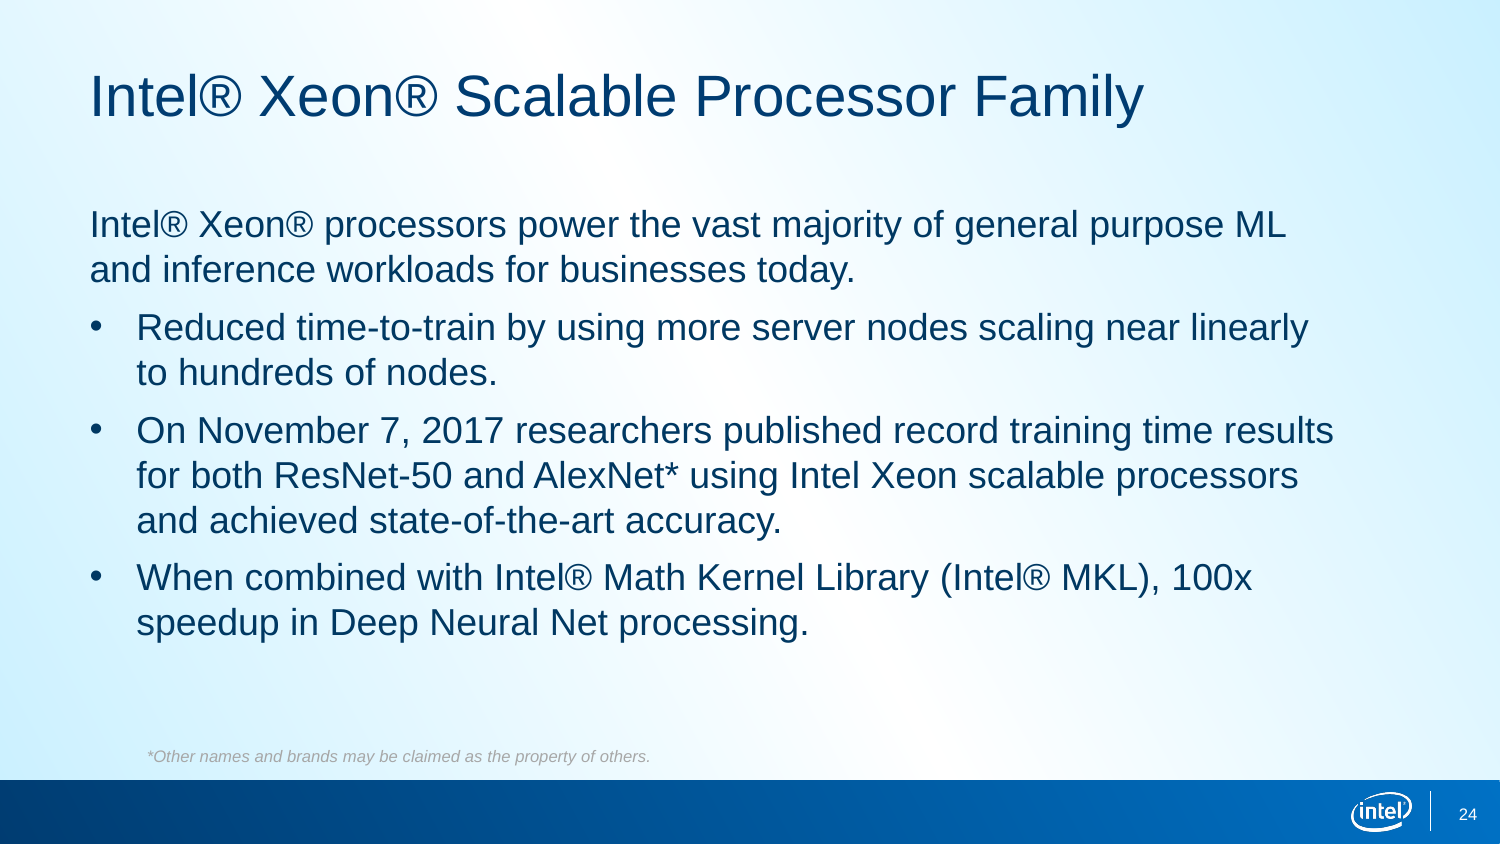

Intel® Xeon® Scalable Processor Family
Intel® Xeon® processors power the vast majority of general purpose ML and inference workloads for businesses today.
Reduced time-to-train by using more server nodes scaling near linearly to hundreds of nodes.
On November 7, 2017 researchers published record training time results for both ResNet-50 and AlexNet* using Intel Xeon scalable processors and achieved state-of-the-art accuracy.
When combined with Intel® Math Kernel Library (Intel® MKL), 100x speedup in Deep Neural Net processing.
*Other names and brands may be claimed as the property of others.
24